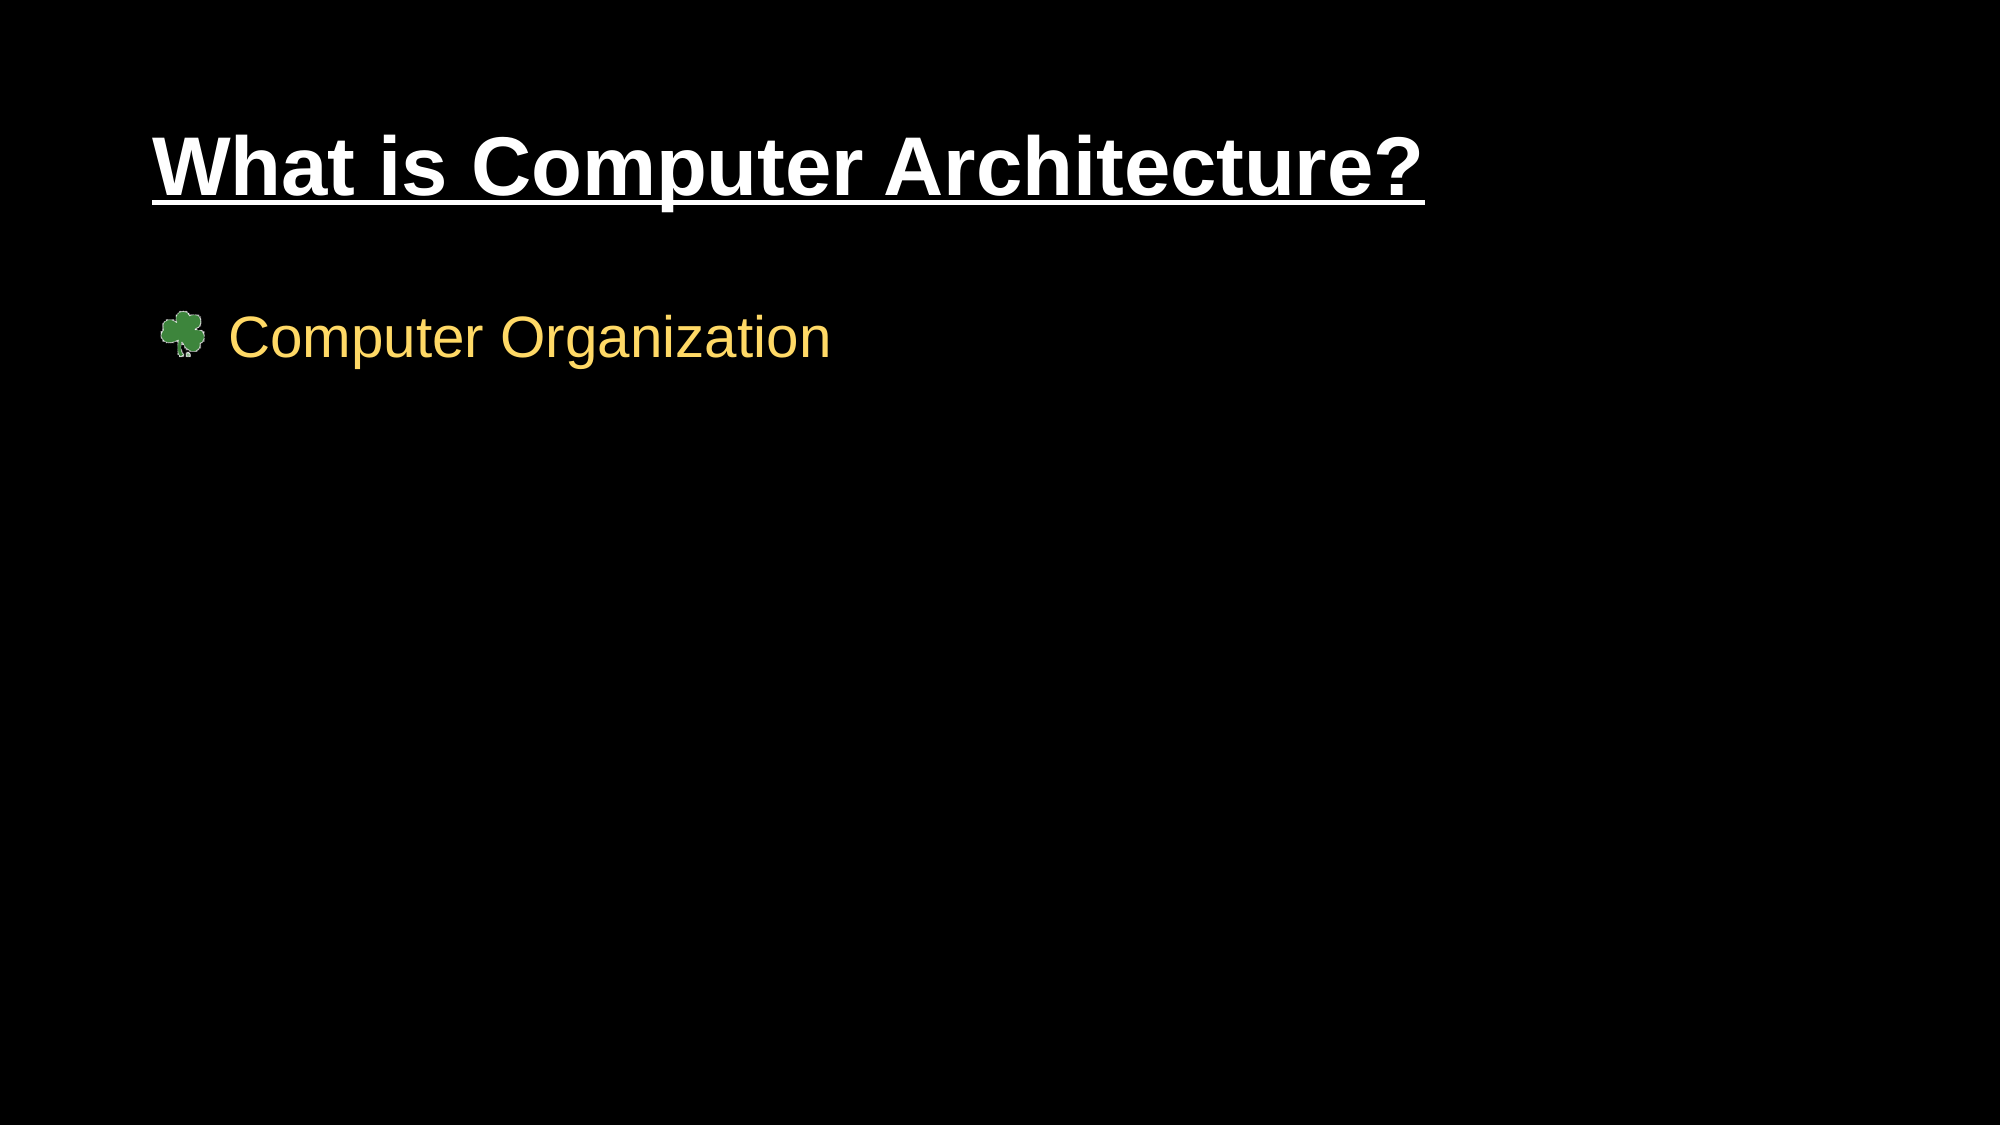

# What is Computer Architecture?
Computer Organization
Physical details of a computer that are transparent to the programmer
Hardware implementation of an instruction
Control signals
Memory technology (cache, virtual)
ALU/CPU/CU designs
Transparent - a computing process or interface functioning without the user being aware of its presence
Not Invisible